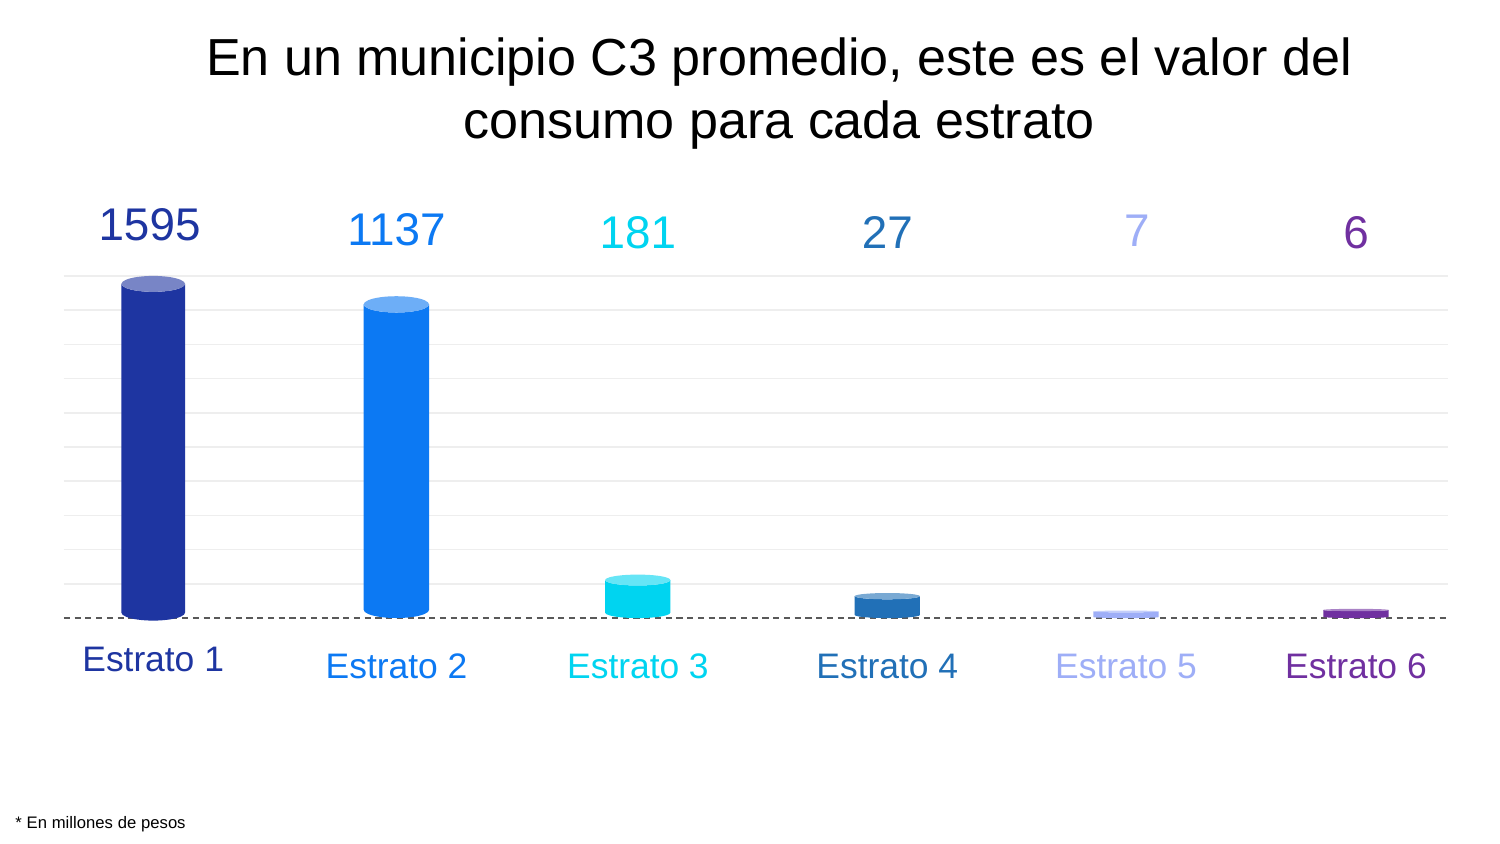

# En un municipio C3 promedio, este es el valor del consumo para cada estrato
1137

Estrato 2
1595

Estrato 1
7

Estrato 5
181

Estrato 3
27

Estrato 4
6

Estrato 6
* En millones de pesos